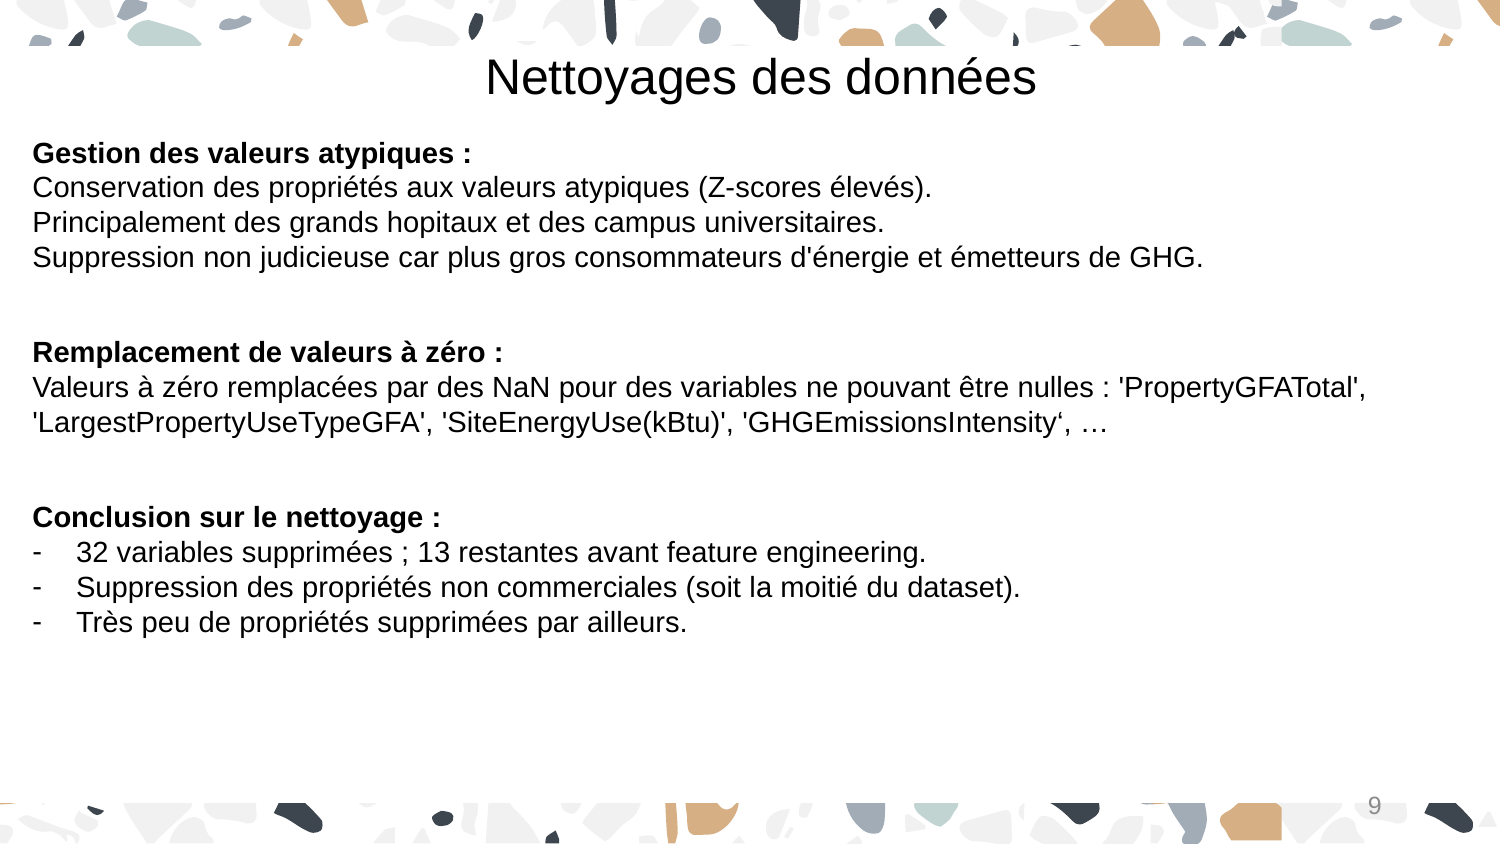

Nettoyages des données

Gestion des valeurs atypiques :
Conservation des propriétés aux valeurs atypiques (Z-scores élevés).
Principalement des grands hopitaux et des campus universitaires.
Suppression non judicieuse car plus gros consommateurs d'énergie et émetteurs de GHG.

Remplacement de valeurs à zéro :
Valeurs à zéro remplacées par des NaN pour des variables ne pouvant être nulles : 'PropertyGFATotal',
'LargestPropertyUseTypeGFA', 'SiteEnergyUse(kBtu)', 'GHGEmissionsIntensity‘, …

Conclusion sur le nettoyage :
 32 variables supprimées ; 13 restantes avant feature engineering.
 Suppression des propriétés non commerciales (soit la moitié du dataset).
 Très peu de propriétés supprimées par ailleurs.
9